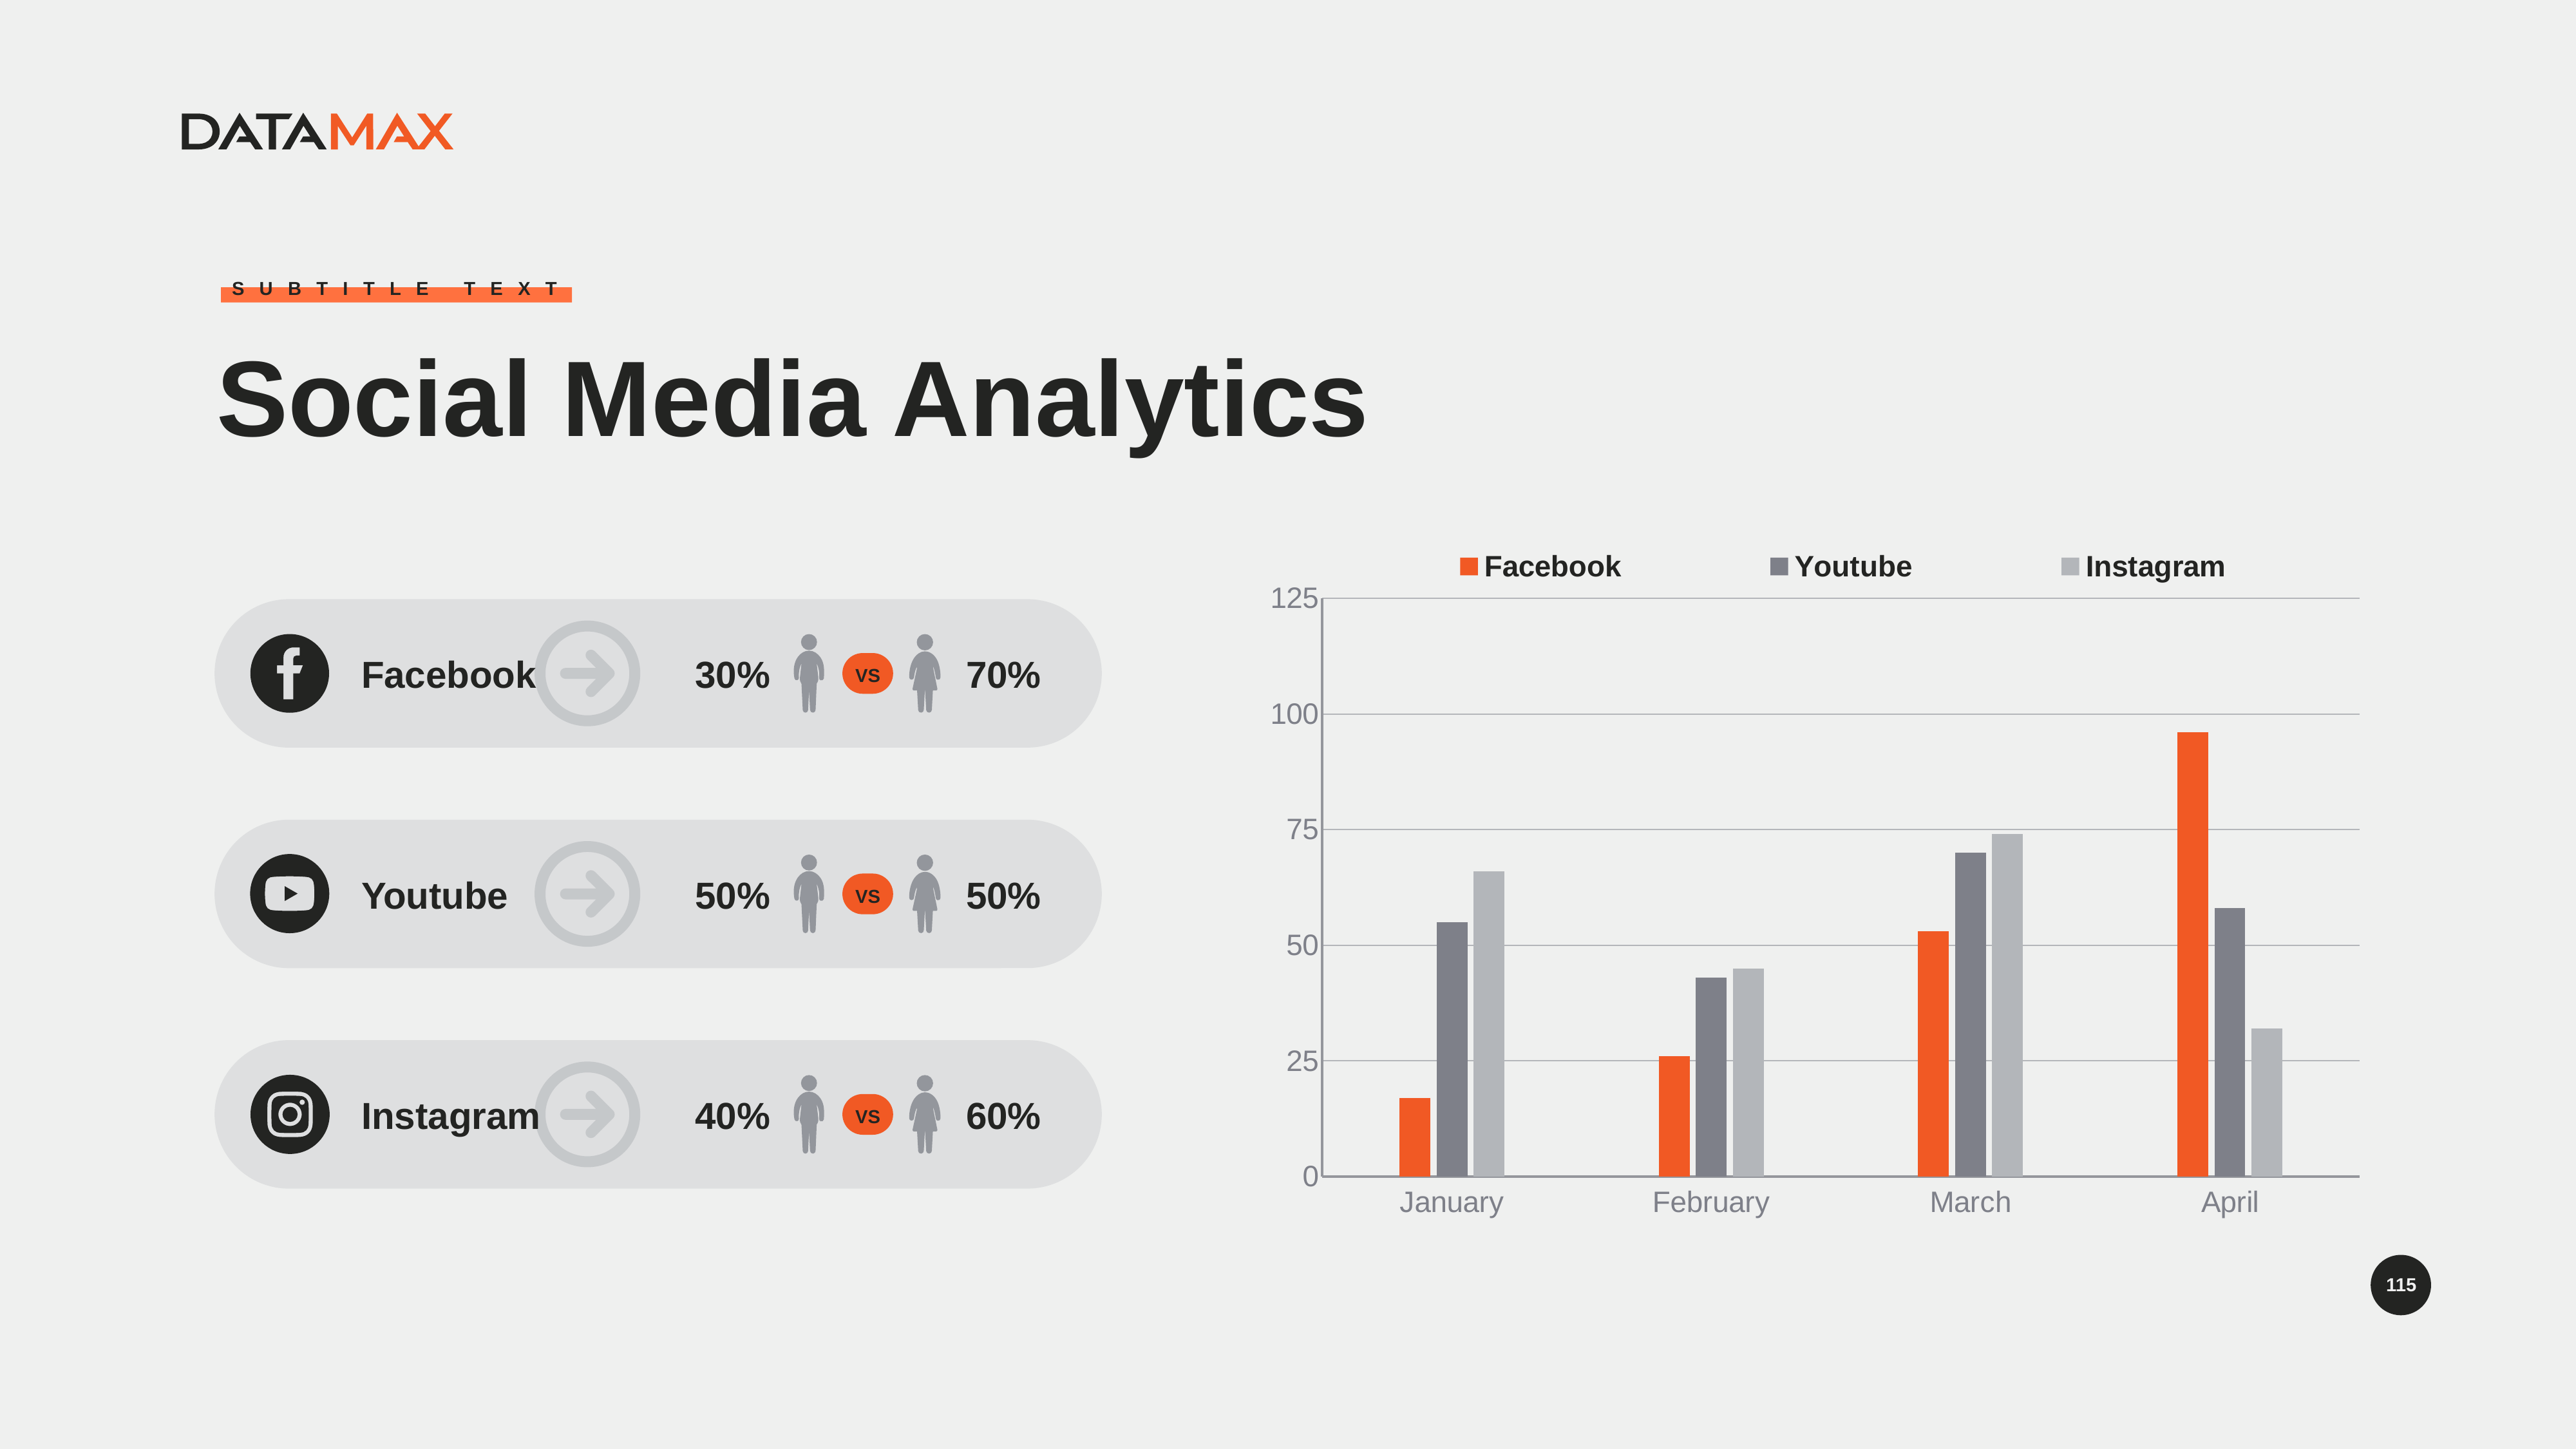

Subtitle Text

Social Media Analytics

### Chart

| Category | Facebook | Youtube | Instagram |
|---|---|---|---|
| January | 17.0 | 55.0 | 66.0 |
| February | 26.0 | 43.0 | 45.0 |
| March | 53.0 | 70.0 | 74.0 |
| April | 96.0 | 58.0 | 32.0 |

Facebook
30%
70%

VS

Youtube
50%
50%

VS

Instagram
40%
60%

VS
115